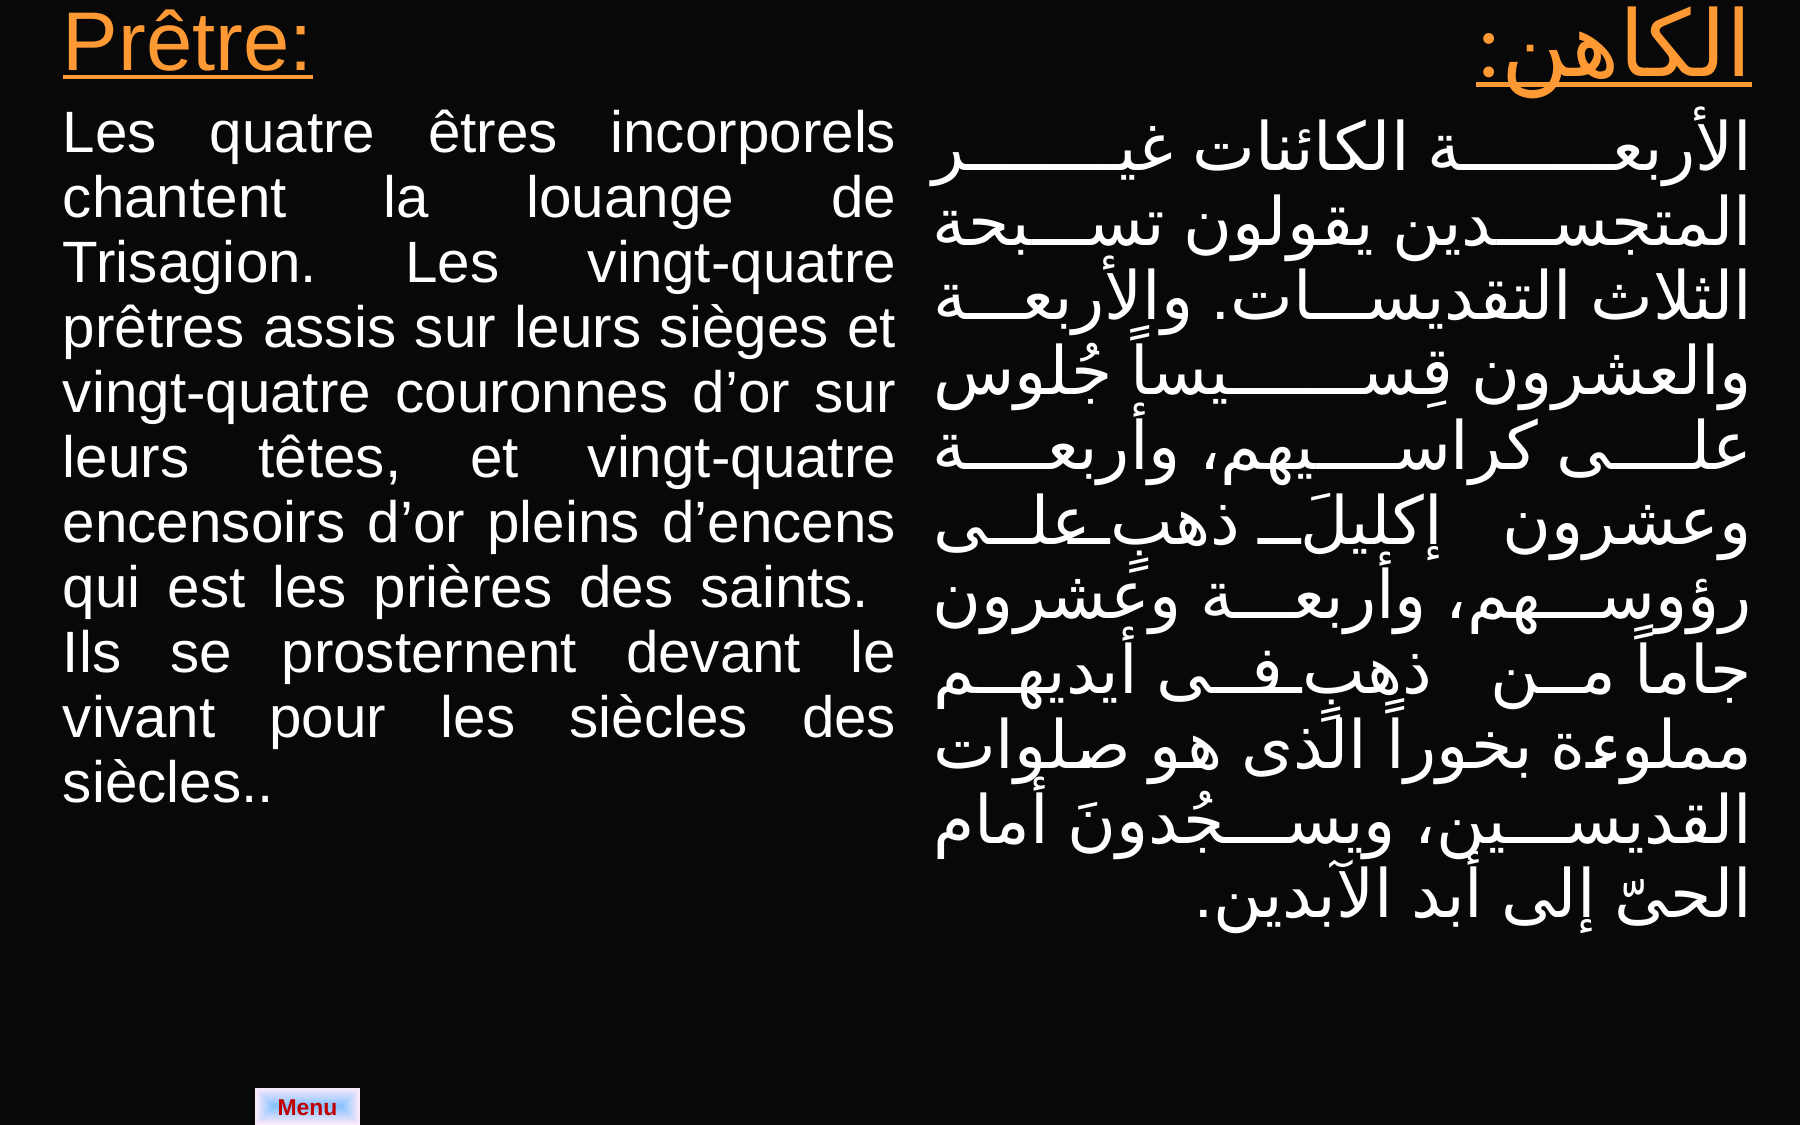

| Prêtre: Les quatre êtres incorporels chantent la louange de Trisagion. Les vingt-quatre prêtres assis sur leurs sièges et vingt-quatre couronnes d’or sur leurs têtes, et vingt-quatre encensoirs d’or pleins d’encens qui est les prières des saints. Ils se prosternent devant le vivant pour les siècles des siècles.. | الكاهن: الأربعة الكائنات غير المتجسدين يقولون تسبحة الثلاث التقديسات. والأربعة والعشرون قِسيساً جُلوس على كراسيهم، وأربعة وعشرون إكليلَ ذهبٍ على رؤوسهم، وأربعة وعشرون جاماً من ذهبٍ فى أيديهم مملوءة بخوراً الذى هو صلوات القديسين، ويسجُدونَ أمام الحىّ إلى أبد الآبدين. |
| --- | --- |
Menu